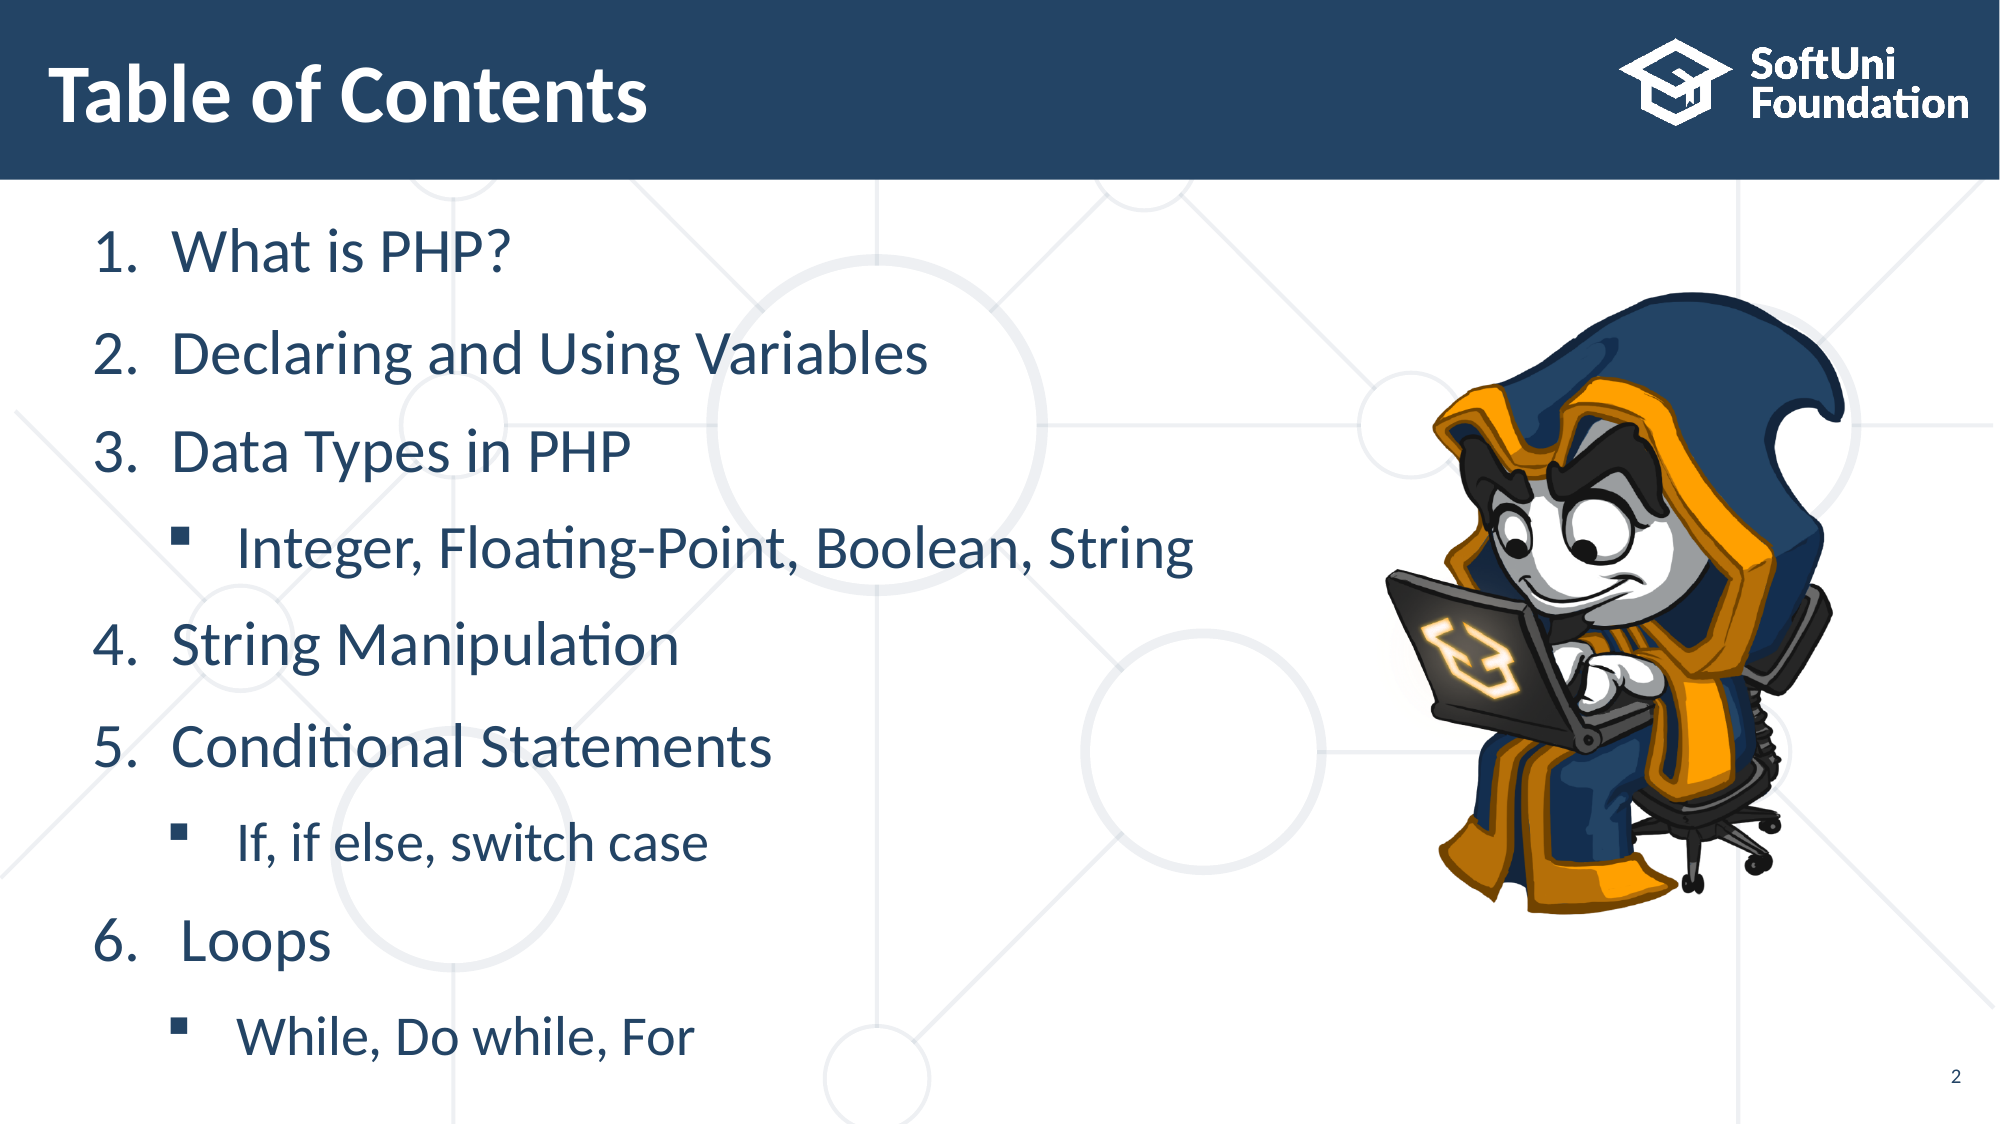

# Table of Contents
What is PHP?
Declaring and Using Variables
Data Types in PHP
Integer, Floating-Point, Boolean, String
String Manipulation
Conditional Statements
If, if else, switch case
Loops
While, Do while, For
2